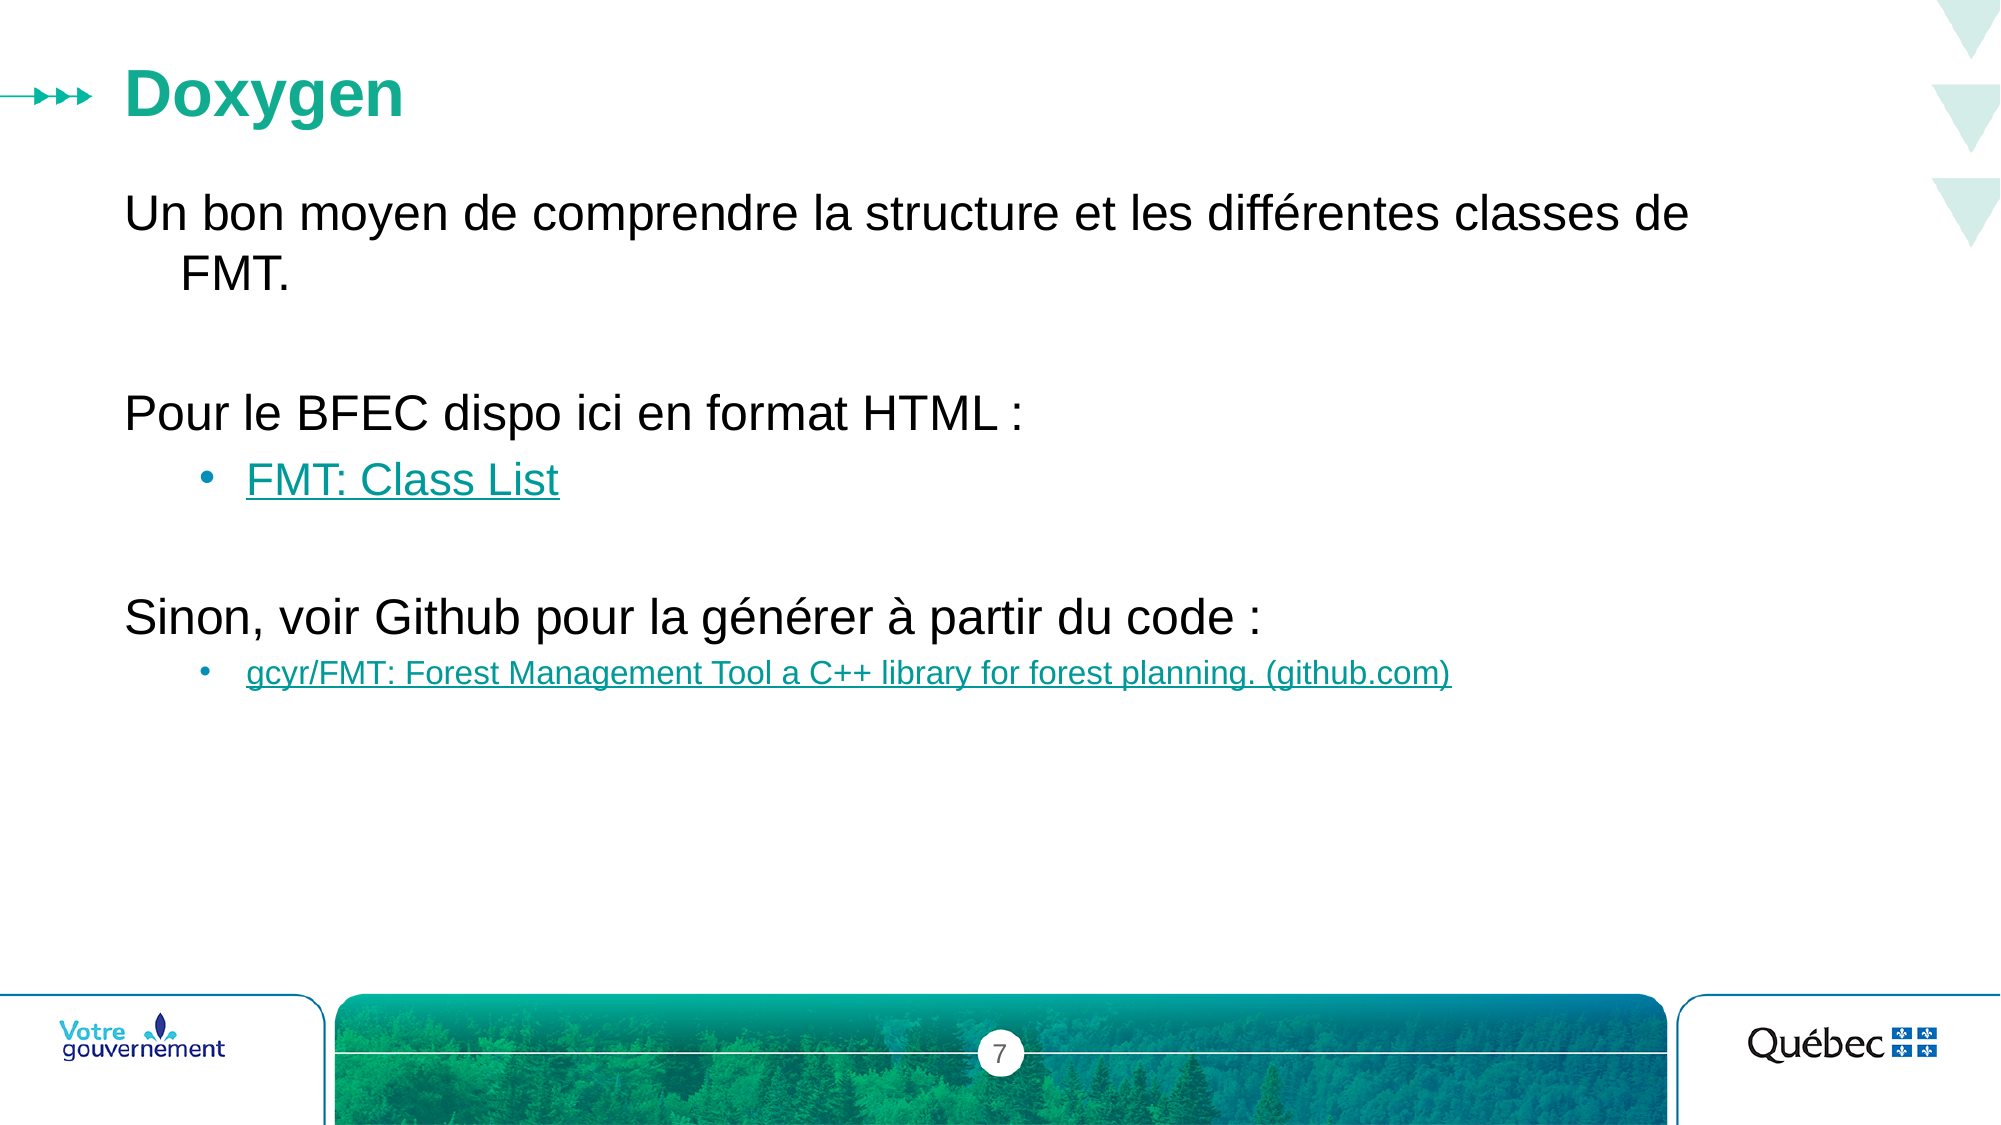

# Doxygen
Un bon moyen de comprendre la structure et les différentes classes de FMT.

Pour le BFEC dispo ici en format HTML :
FMT: Class List

Sinon, voir Github pour la générer à partir du code :
gcyr/FMT: Forest Management Tool a C++ library for forest planning. (github.com)
7